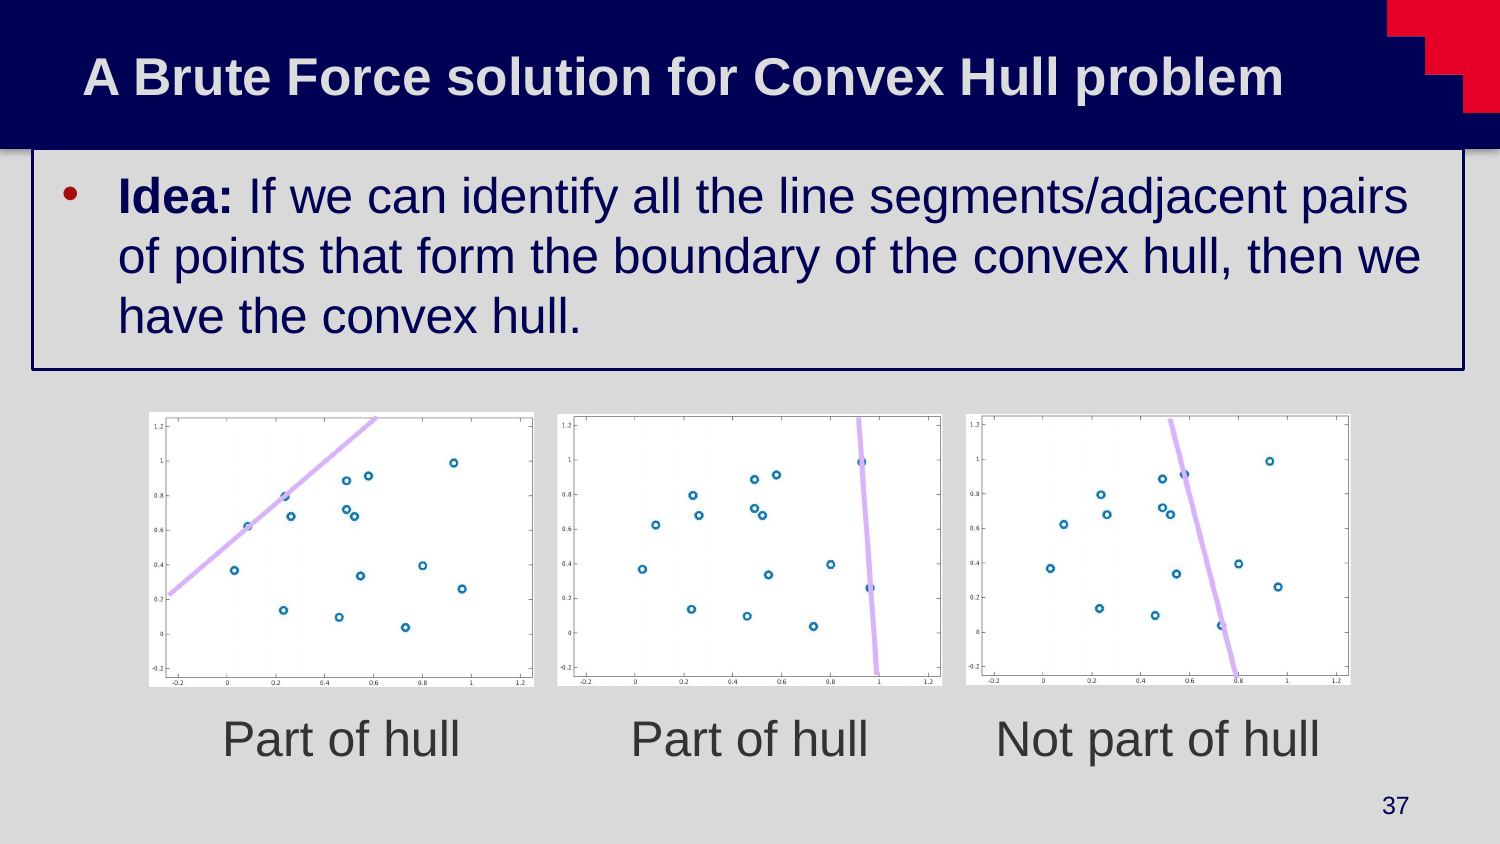

# A Brute Force solution for Convex Hull problem
Idea: If we can identify all the line segments/adjacent pairs of points that form the boundary of the convex hull, then we have the convex hull.

Part of hull
Part of hull
Not part of hull
37